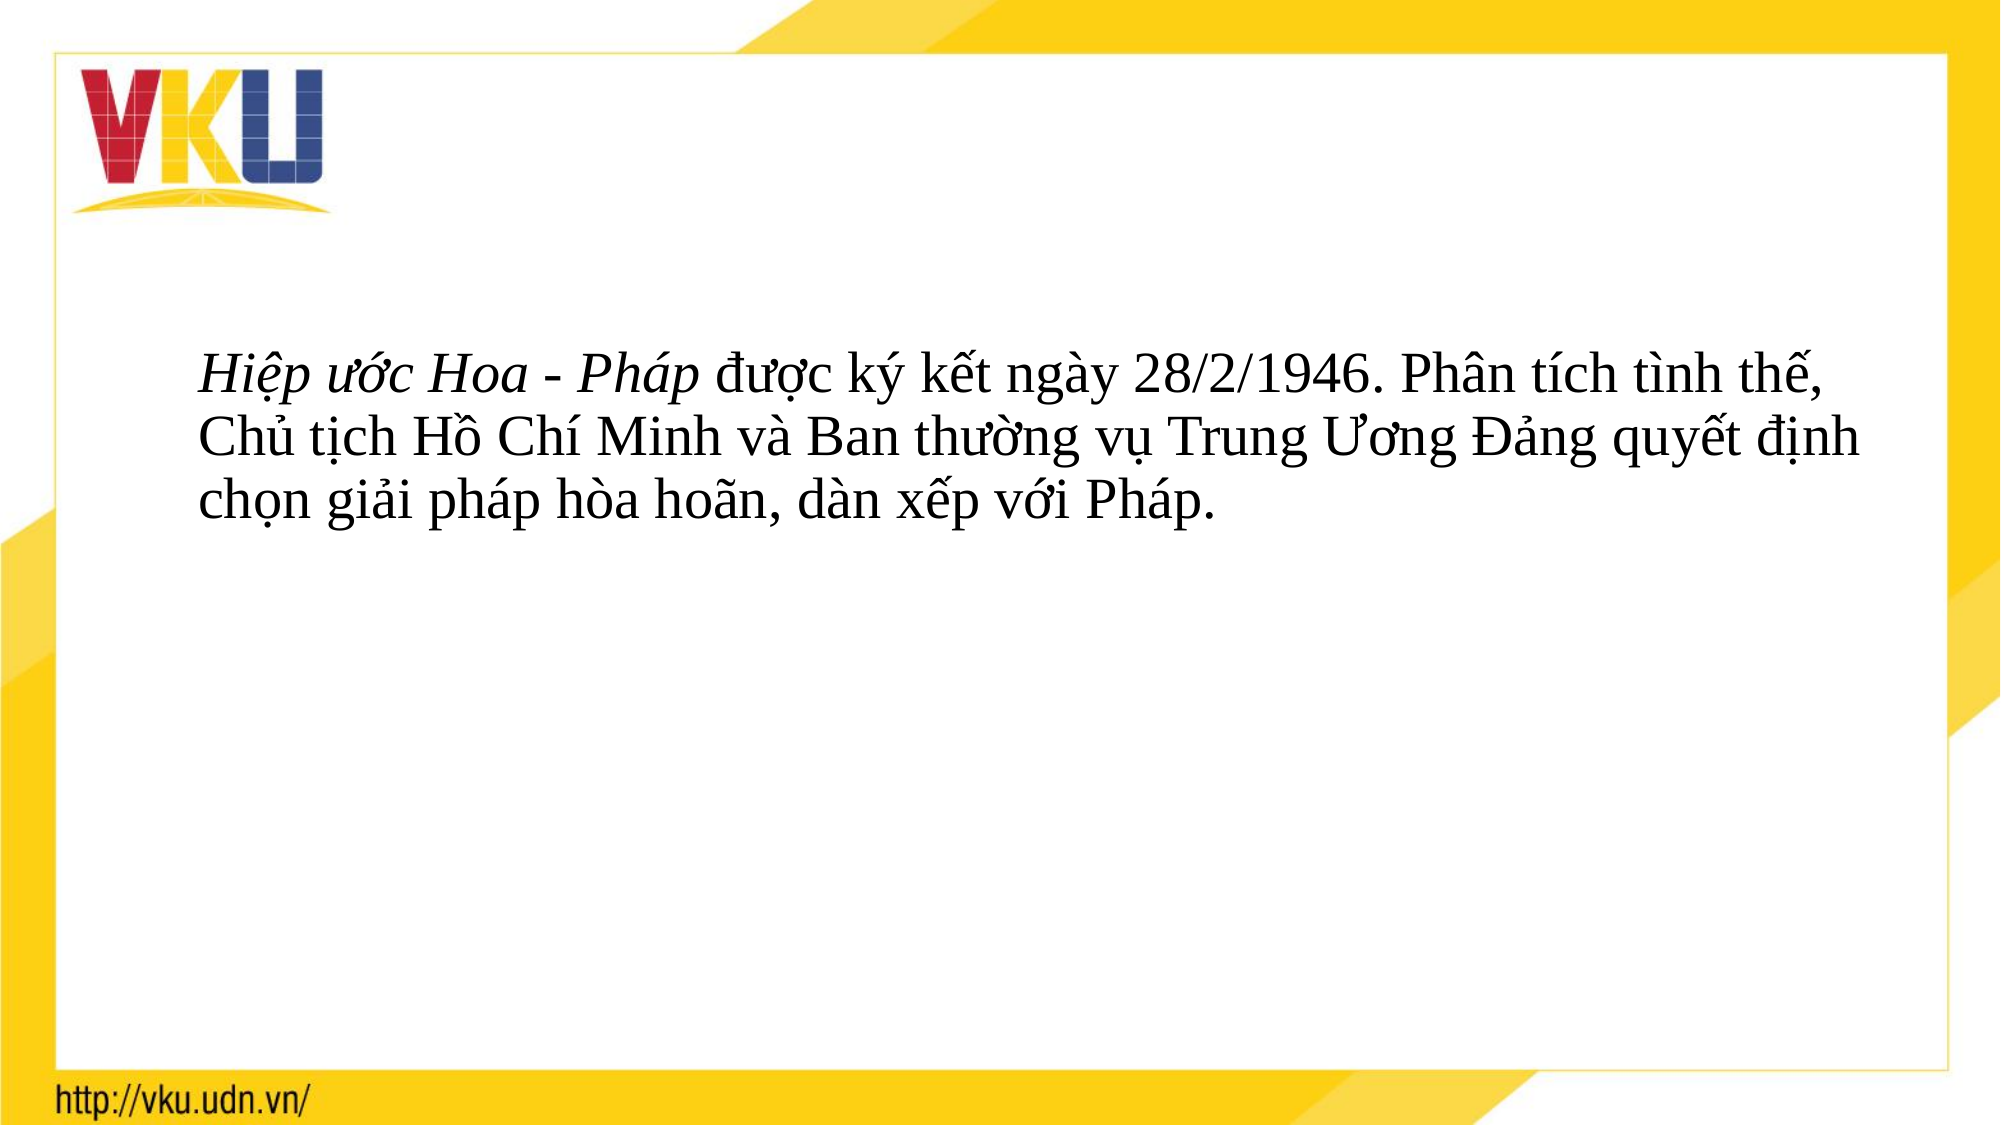

# Hiệp ước Hoa - Pháp được ký kết ngày 28/2/1946. Phân tích tình thế, Chủ tịch Hồ Chí Minh và Ban thường vụ Trung Ương Đảng quyết định chọn giải pháp hòa hoãn, dàn xếp với Pháp.